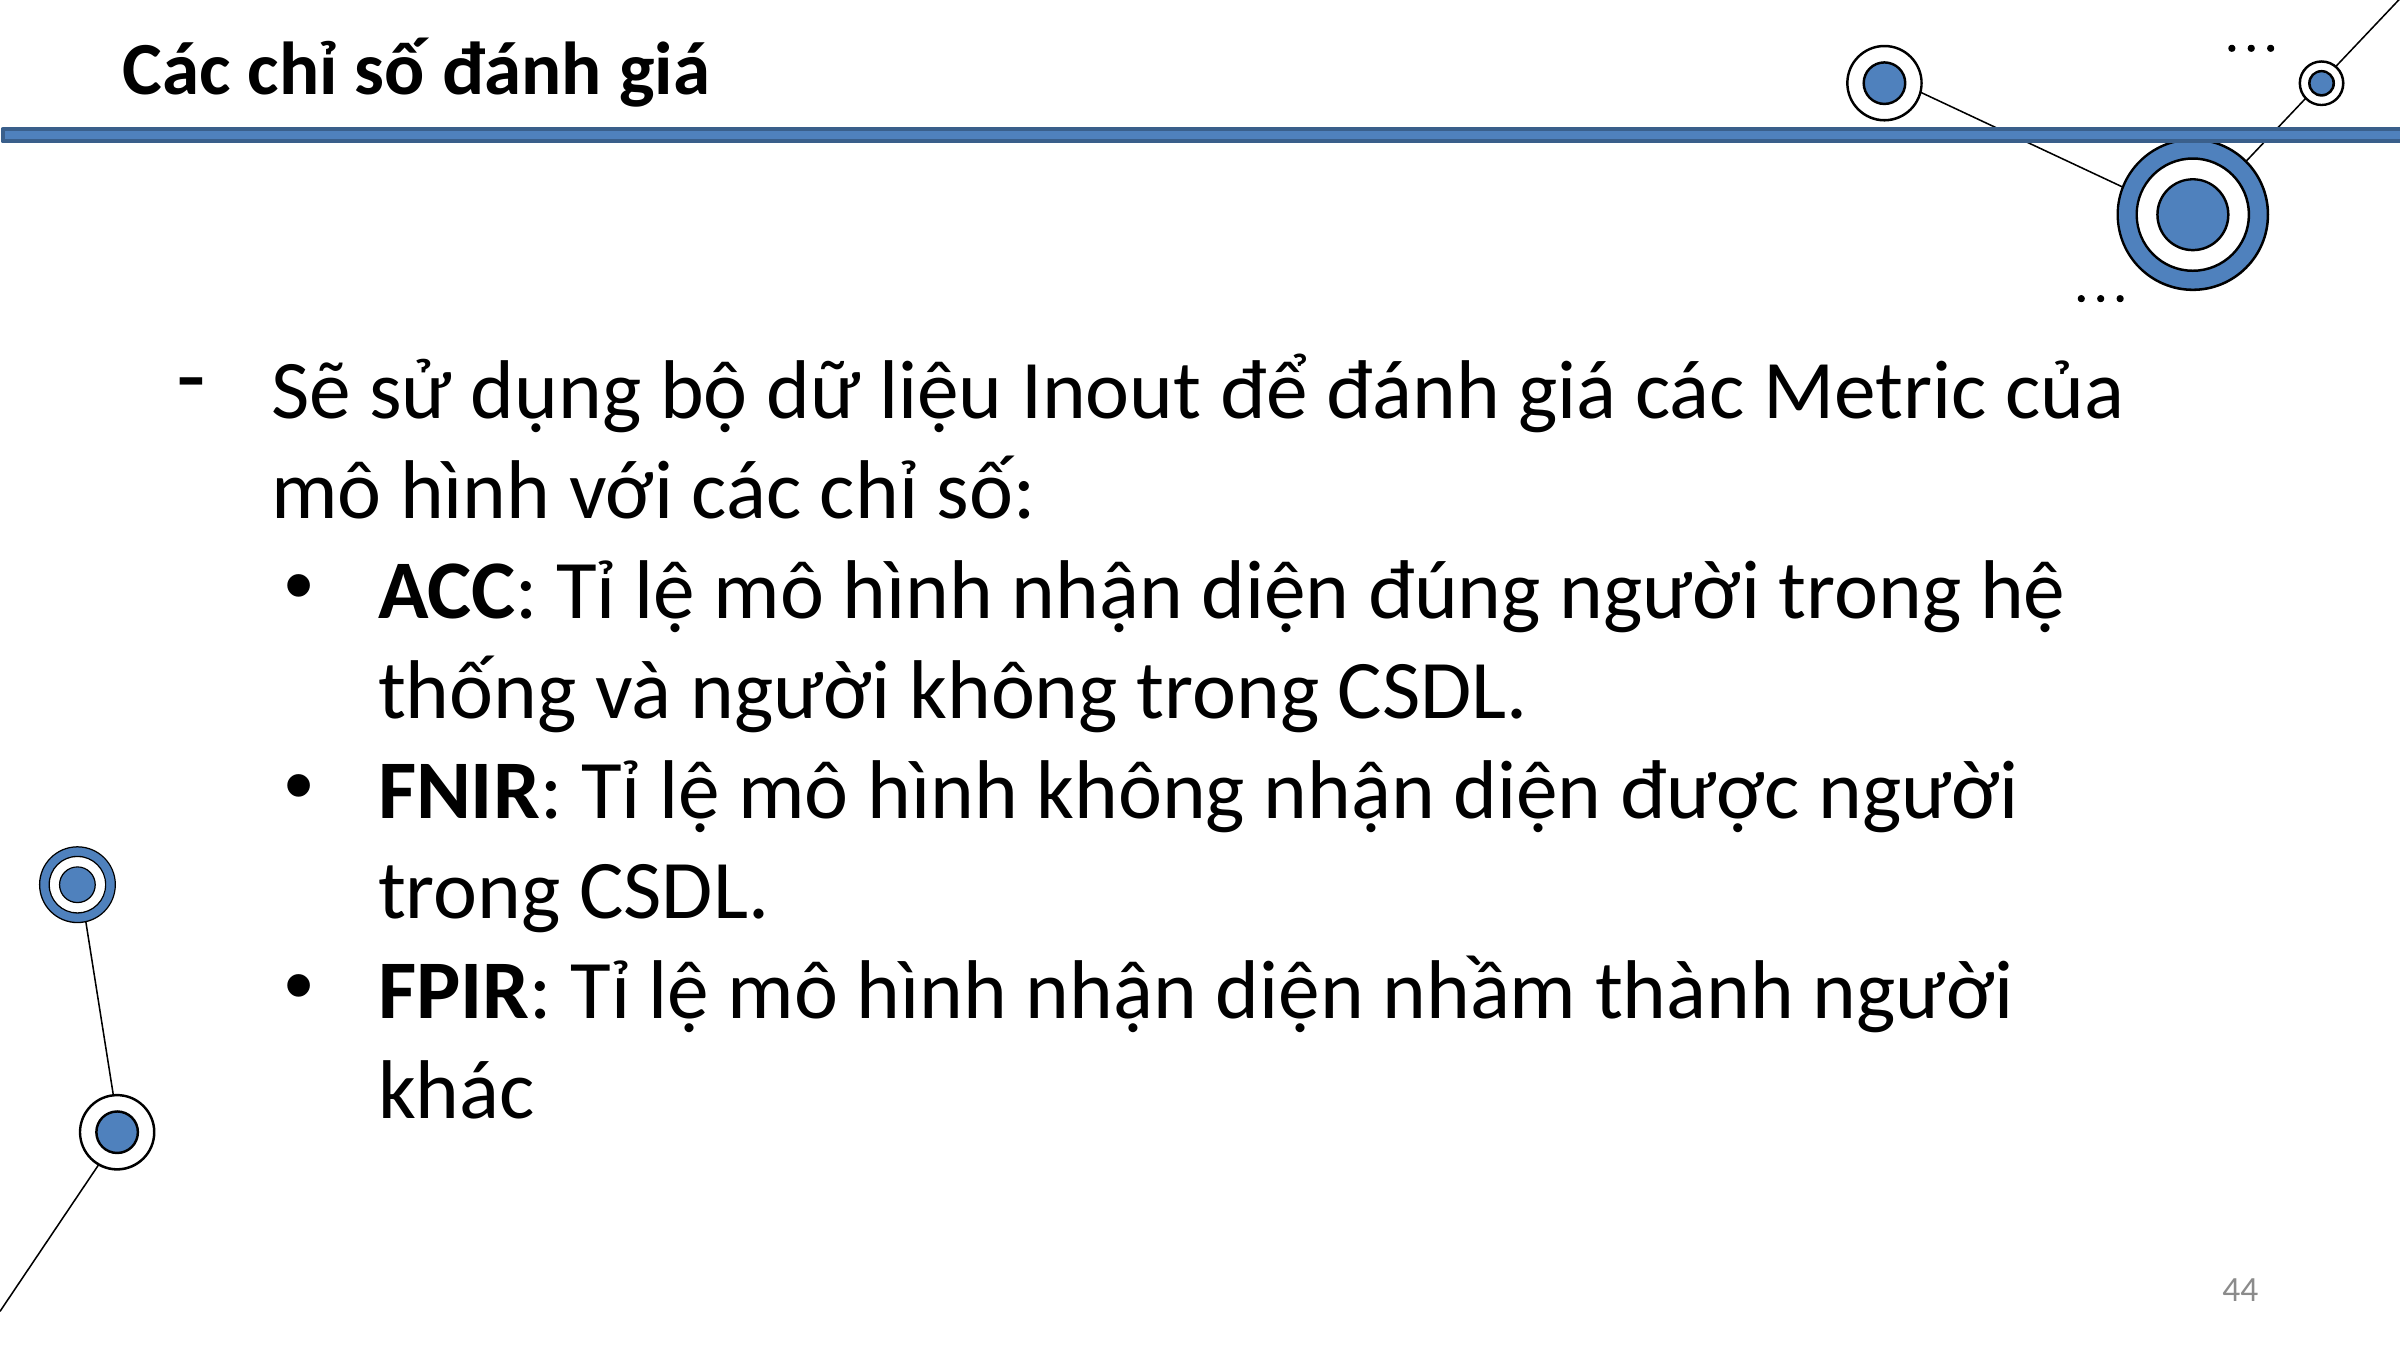

Các chỉ số đánh giá

Sẽ sử dụng bộ dữ liệu Inout để đánh giá các Metric của mô hình với các chỉ số:
ACC: Tỉ lệ mô hình nhận diện đúng người trong hệ thống và người không trong CSDL.
FNIR: Tỉ lệ mô hình không nhận diện được người trong CSDL.
FPIR: Tỉ lệ mô hình nhận diện nhầm thành người khác
44